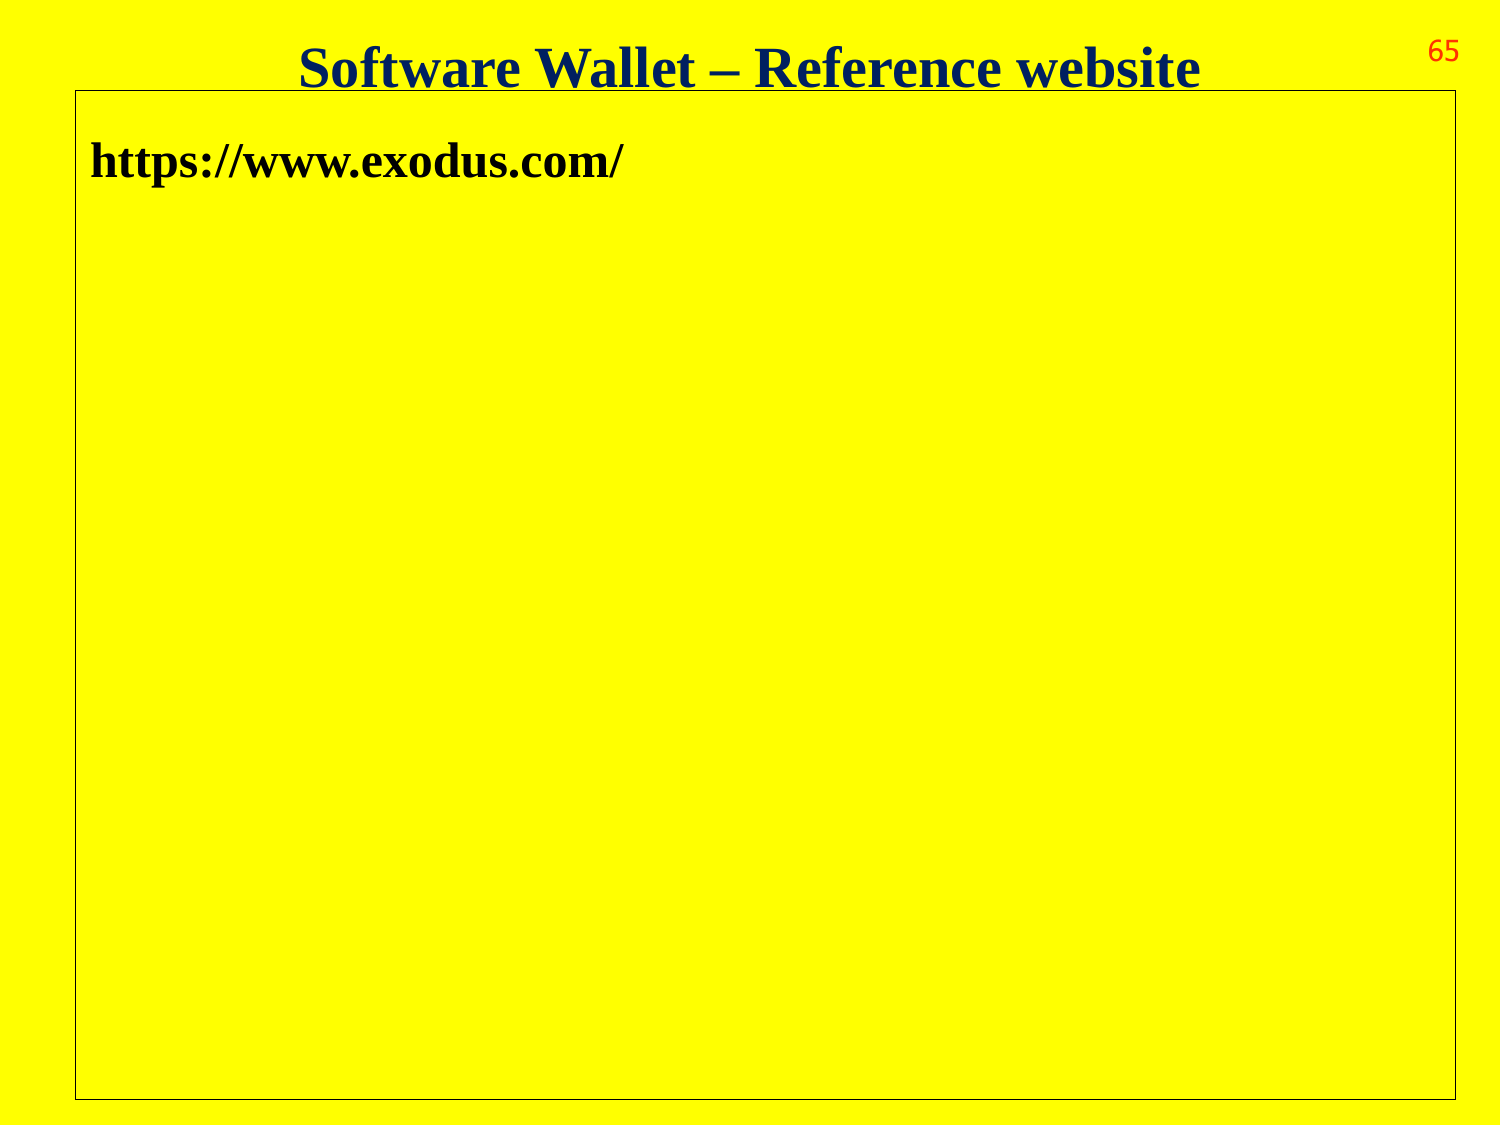

# Software Wallet – Reference website
65
https://www.exodus.com/